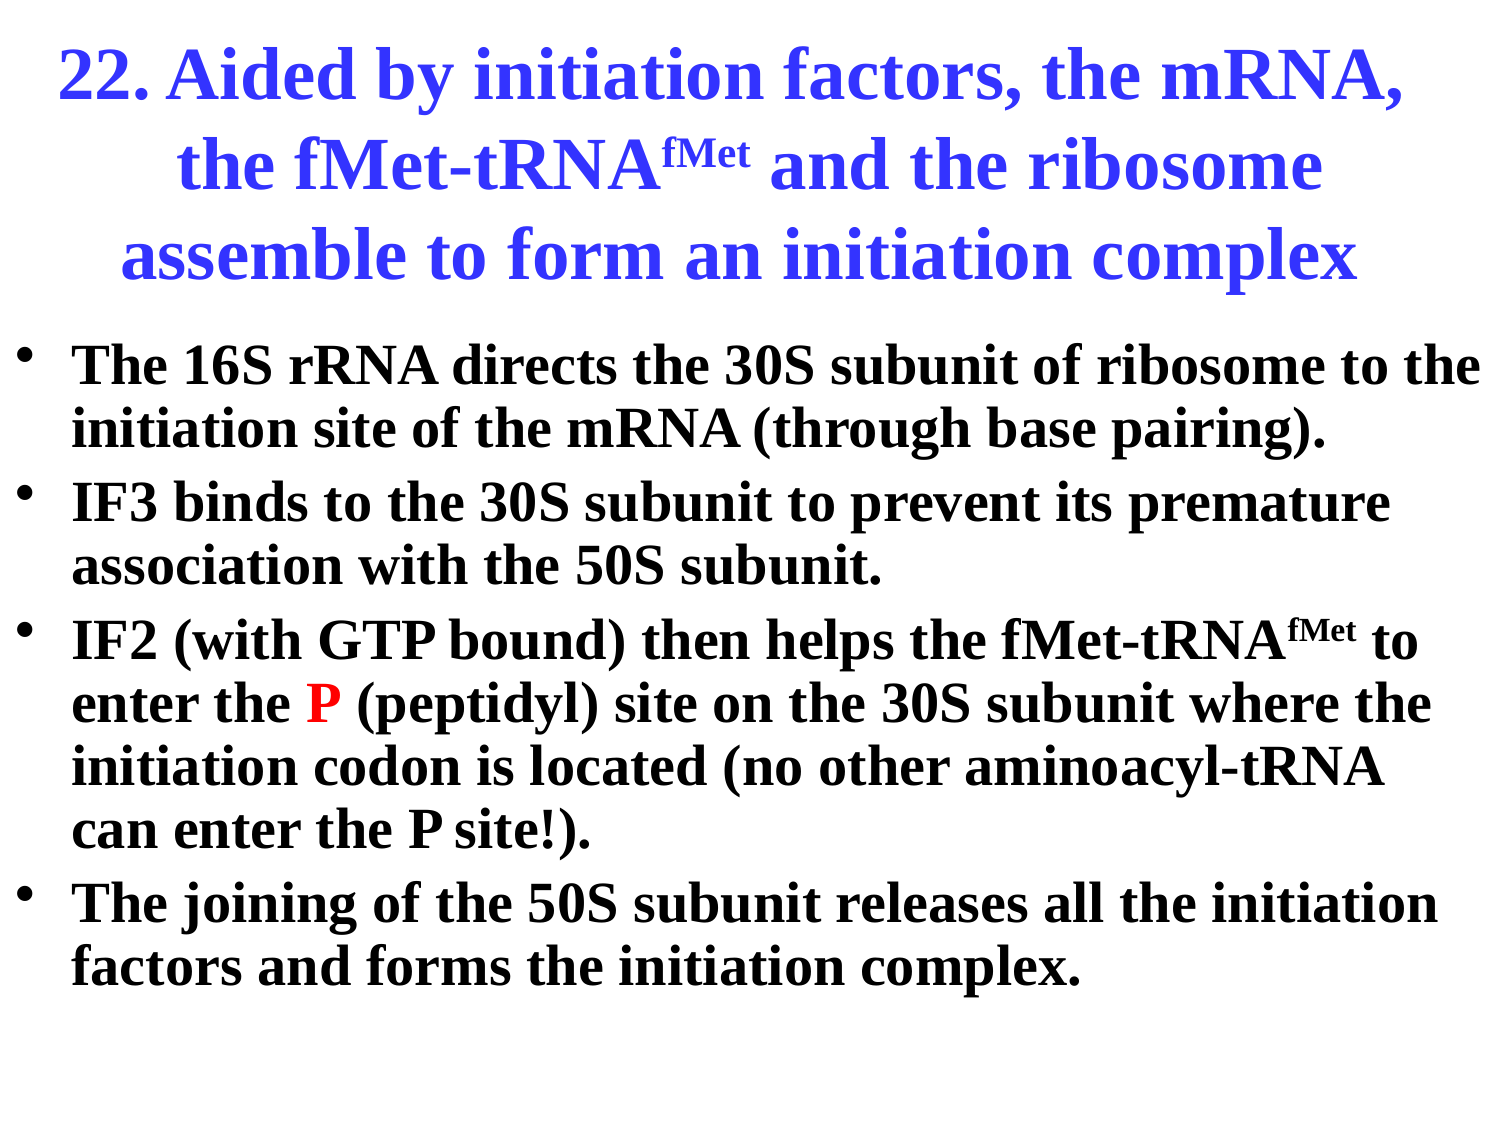

# 22. Aided by initiation factors, the mRNA, the fMet-tRNAfMet and the ribosome assemble to form an initiation complex
The 16S rRNA directs the 30S subunit of ribosome to the initiation site of the mRNA (through base pairing).
IF3 binds to the 30S subunit to prevent its premature association with the 50S subunit.
IF2 (with GTP bound) then helps the fMet-tRNAfMet to enter the P (peptidyl) site on the 30S subunit where the initiation codon is located (no other aminoacyl-tRNA can enter the P site!).
The joining of the 50S subunit releases all the initiation factors and forms the initiation complex.